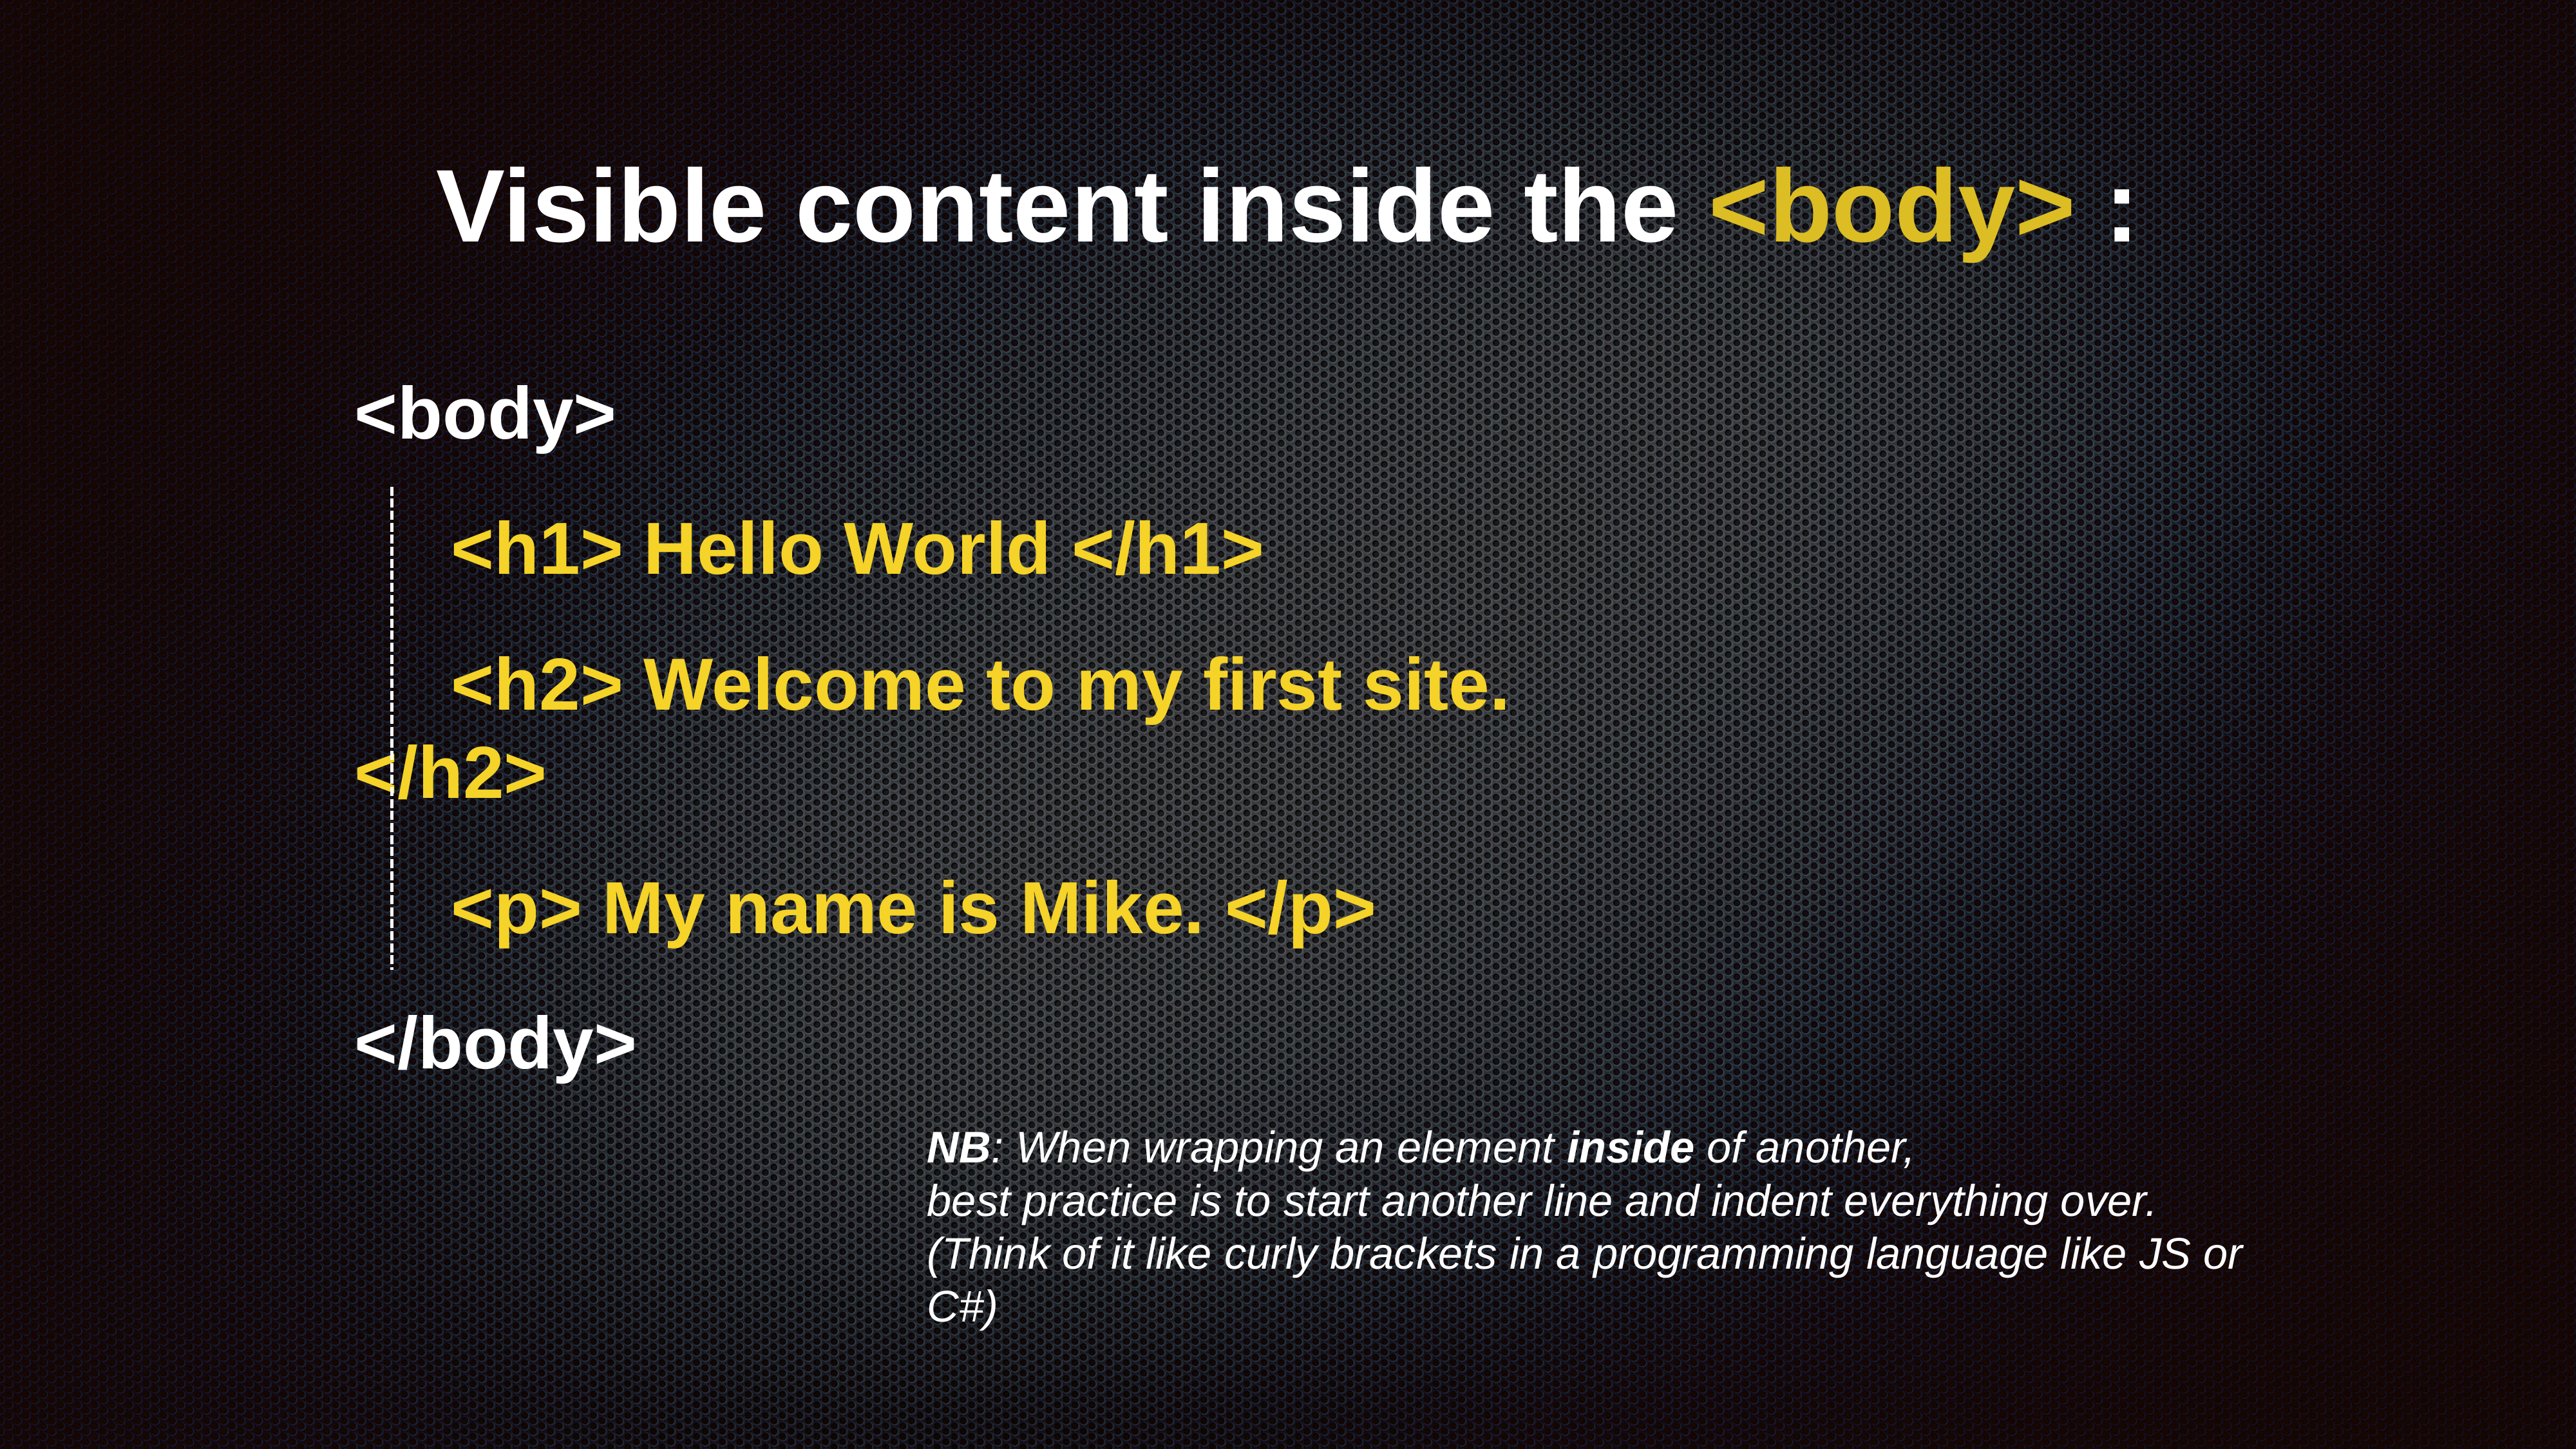

Visible content inside the <body> :
<body>
	<h1> Hello World </h1>
	<h2> Welcome to my first site. </h2>
	<p> My name is Mike. </p>
</body>
NB: When wrapping an element inside of another,
best practice is to start another line and indent everything over.
(Think of it like curly brackets in a programming language like JS or C#)